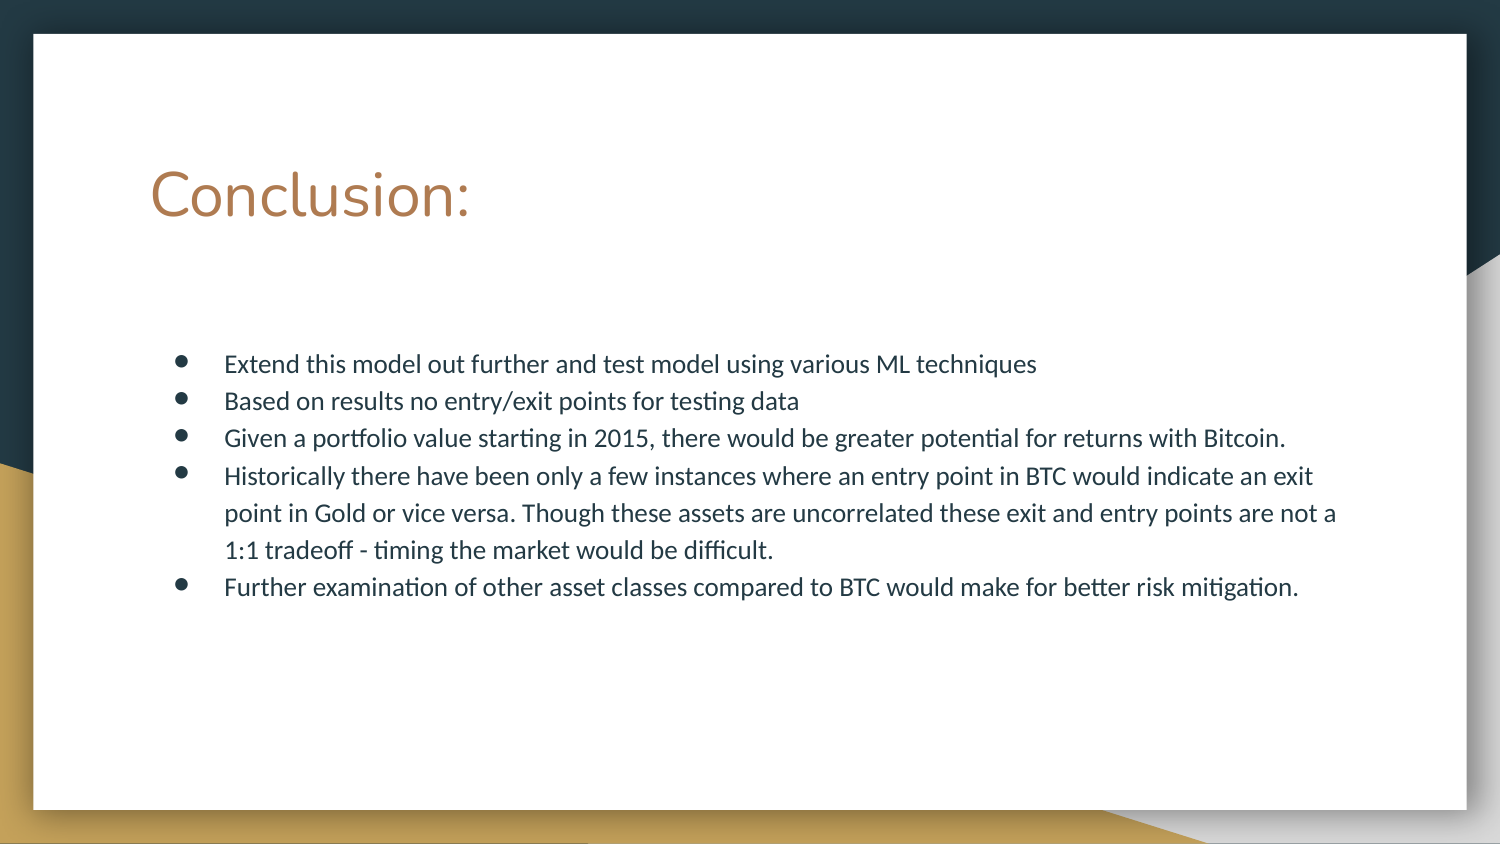

# Conclusion:
Extend this model out further and test model using various ML techniques
Based on results no entry/exit points for testing data
Given a portfolio value starting in 2015, there would be greater potential for returns with Bitcoin.
Historically there have been only a few instances where an entry point in BTC would indicate an exit point in Gold or vice versa. Though these assets are uncorrelated these exit and entry points are not a 1:1 tradeoff - timing the market would be difficult.
Further examination of other asset classes compared to BTC would make for better risk mitigation.